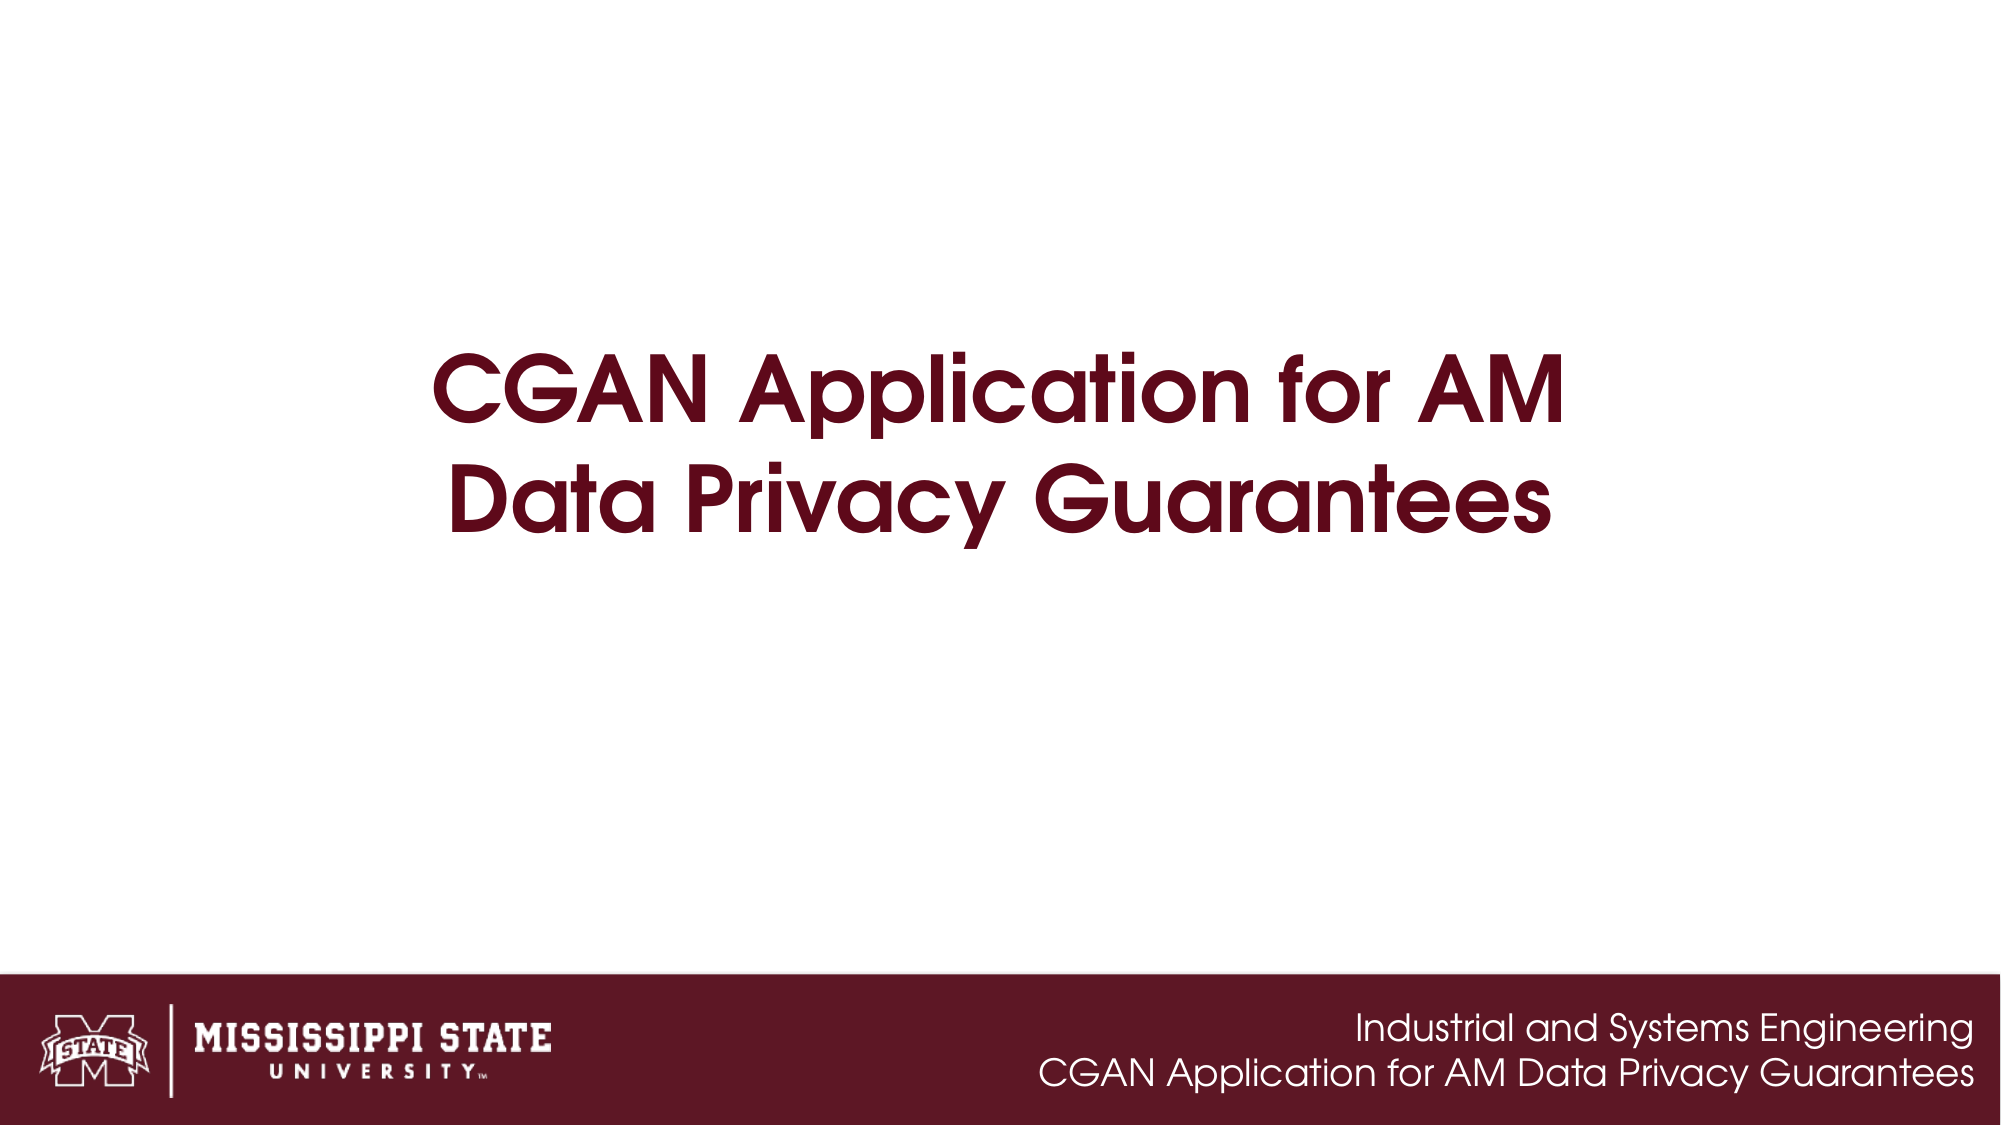

# CGAN Application for AM Data Privacy Guarantees